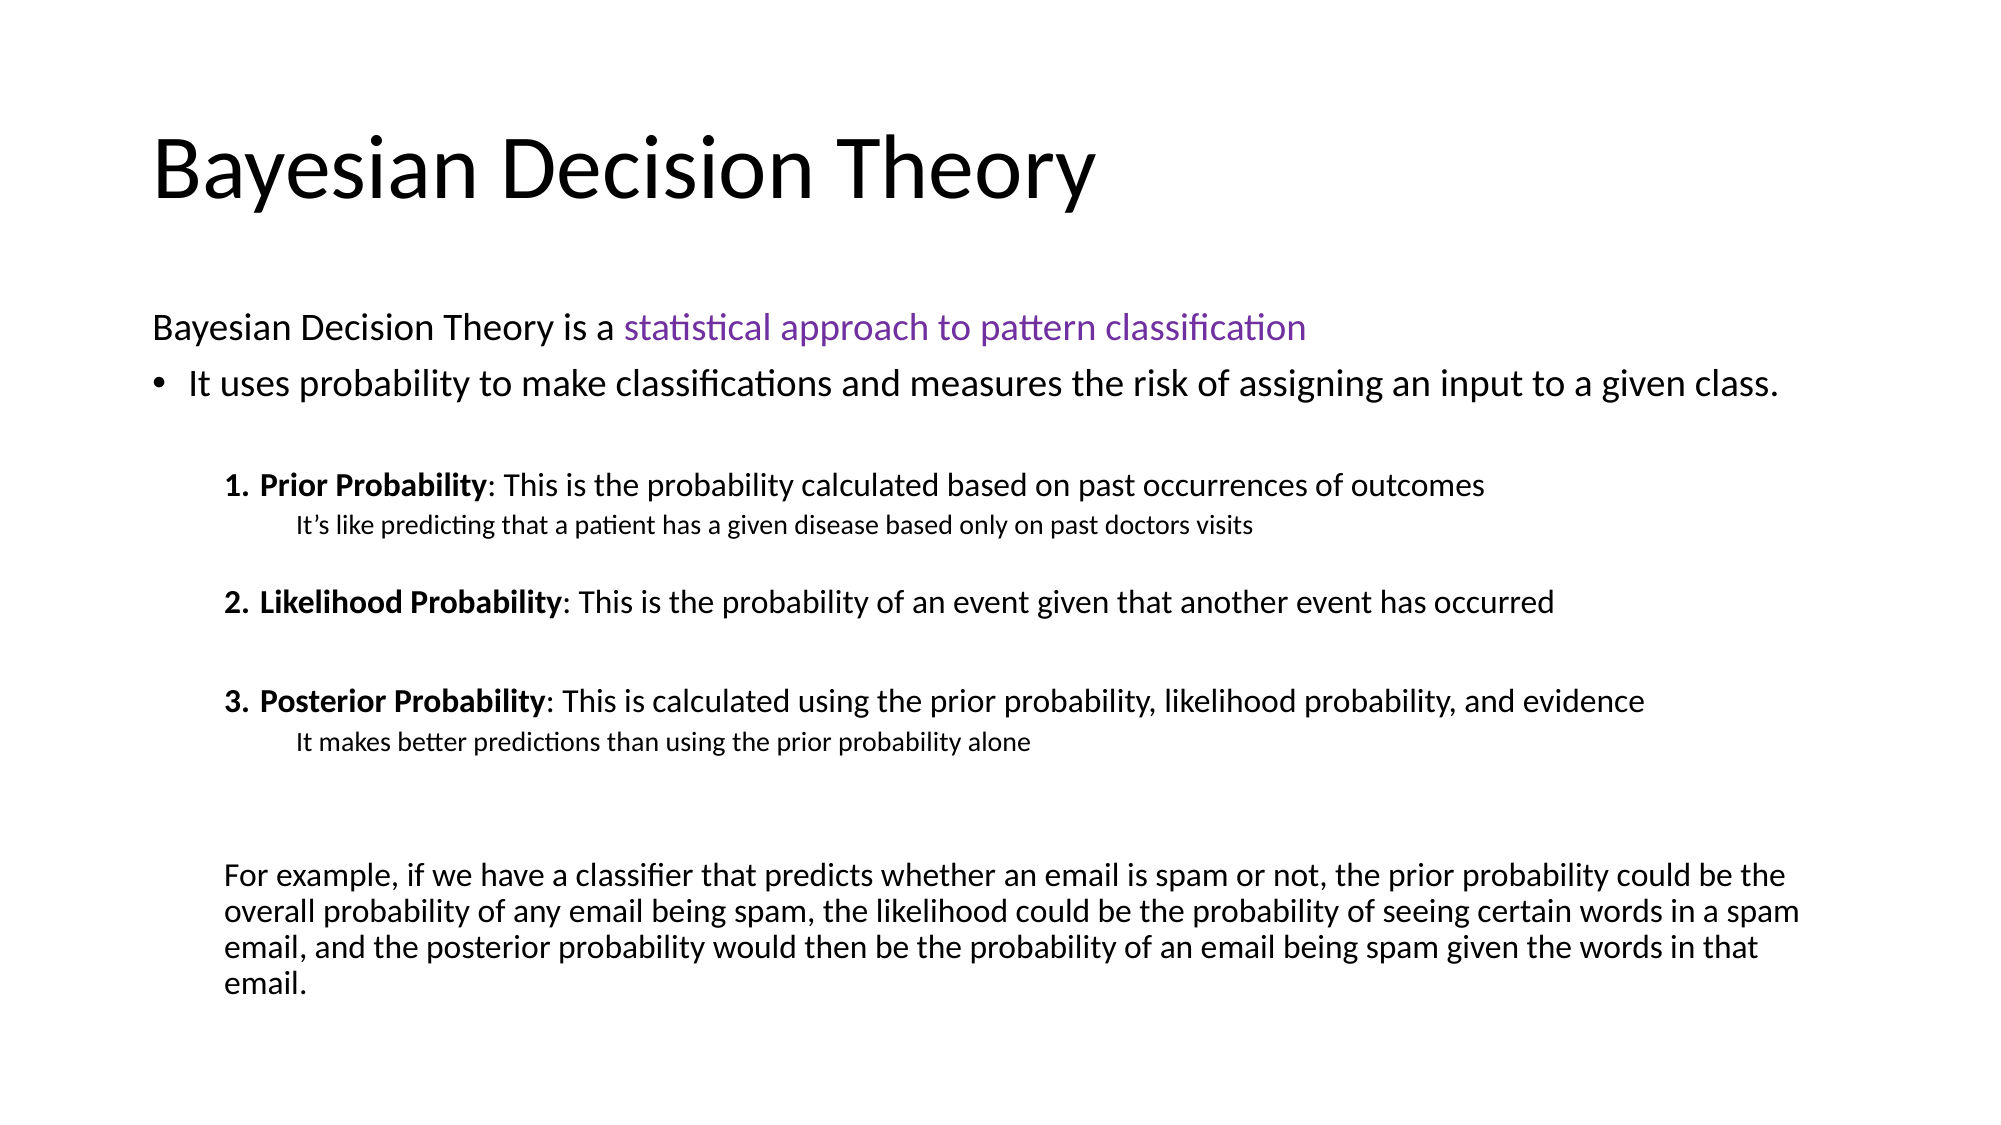

# Bayesian Decision Theory
Bayesian Decision Theory is a statistical approach to pattern classification
It uses probability to make classifications and measures the risk of assigning an input to a given class.

Prior Probability: This is the probability calculated based on past occurrences of outcomes
It’s like predicting that a patient has a given disease based only on past doctors visits

Likelihood Probability: This is the probability of an event given that another event has occurred

Posterior Probability: This is calculated using the prior probability, likelihood probability, and evidence
It makes better predictions than using the prior probability alone

For example, if we have a classifier that predicts whether an email is spam or not, the prior probability could be the overall probability of any email being spam, the likelihood could be the probability of seeing certain words in a spam email, and the posterior probability would then be the probability of an email being spam given the words in that email.